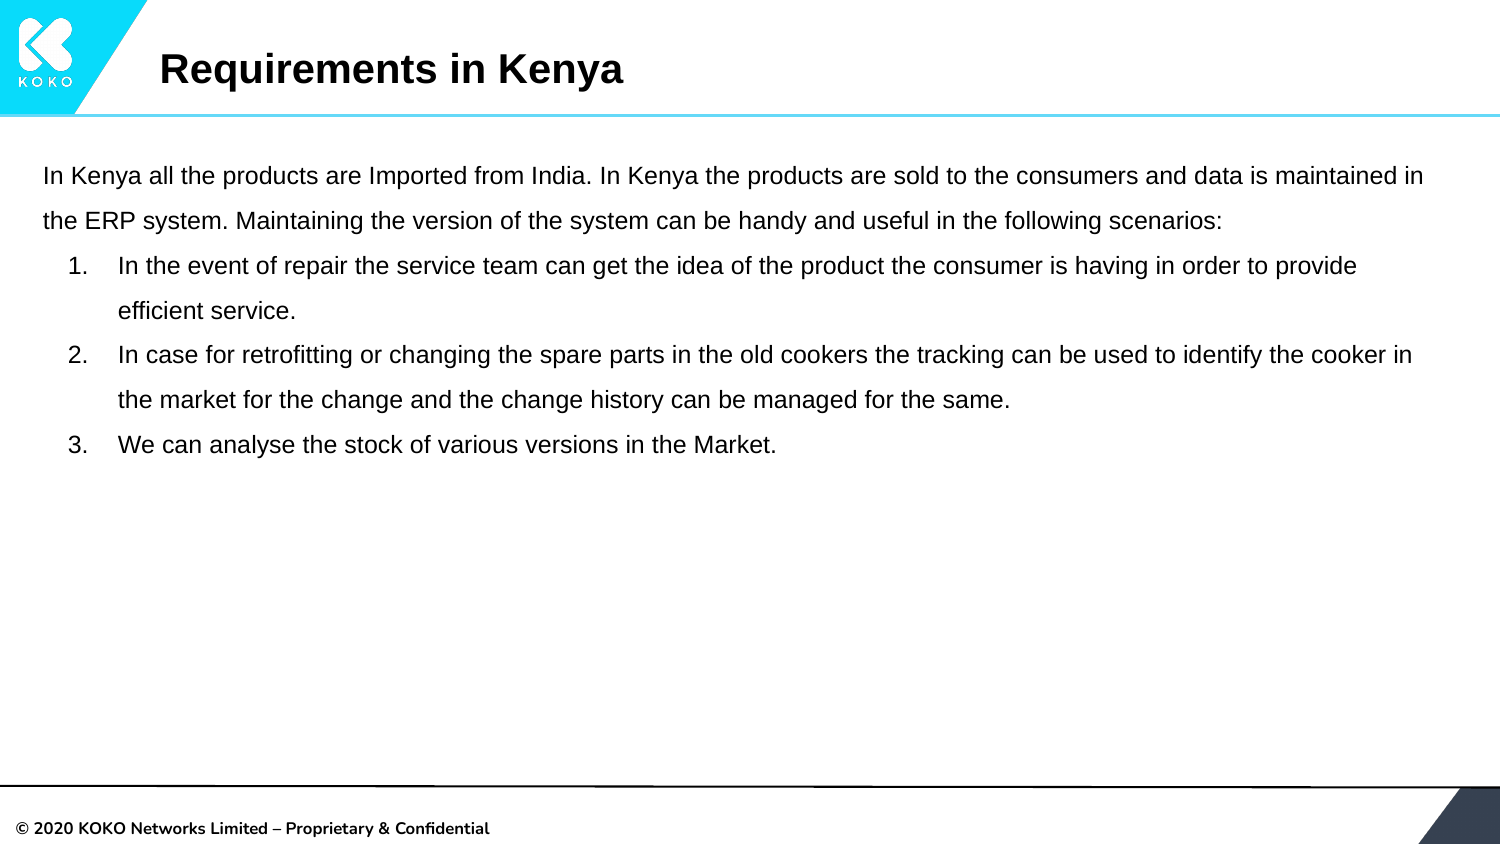

Requirements in Kenya
In Kenya all the products are Imported from India. In Kenya the products are sold to the consumers and data is maintained in the ERP system. Maintaining the version of the system can be handy and useful in the following scenarios:
In the event of repair the service team can get the idea of the product the consumer is having in order to provide efficient service.
In case for retrofitting or changing the spare parts in the old cookers the tracking can be used to identify the cooker in the market for the change and the change history can be managed for the same.
We can analyse the stock of various versions in the Market.

10